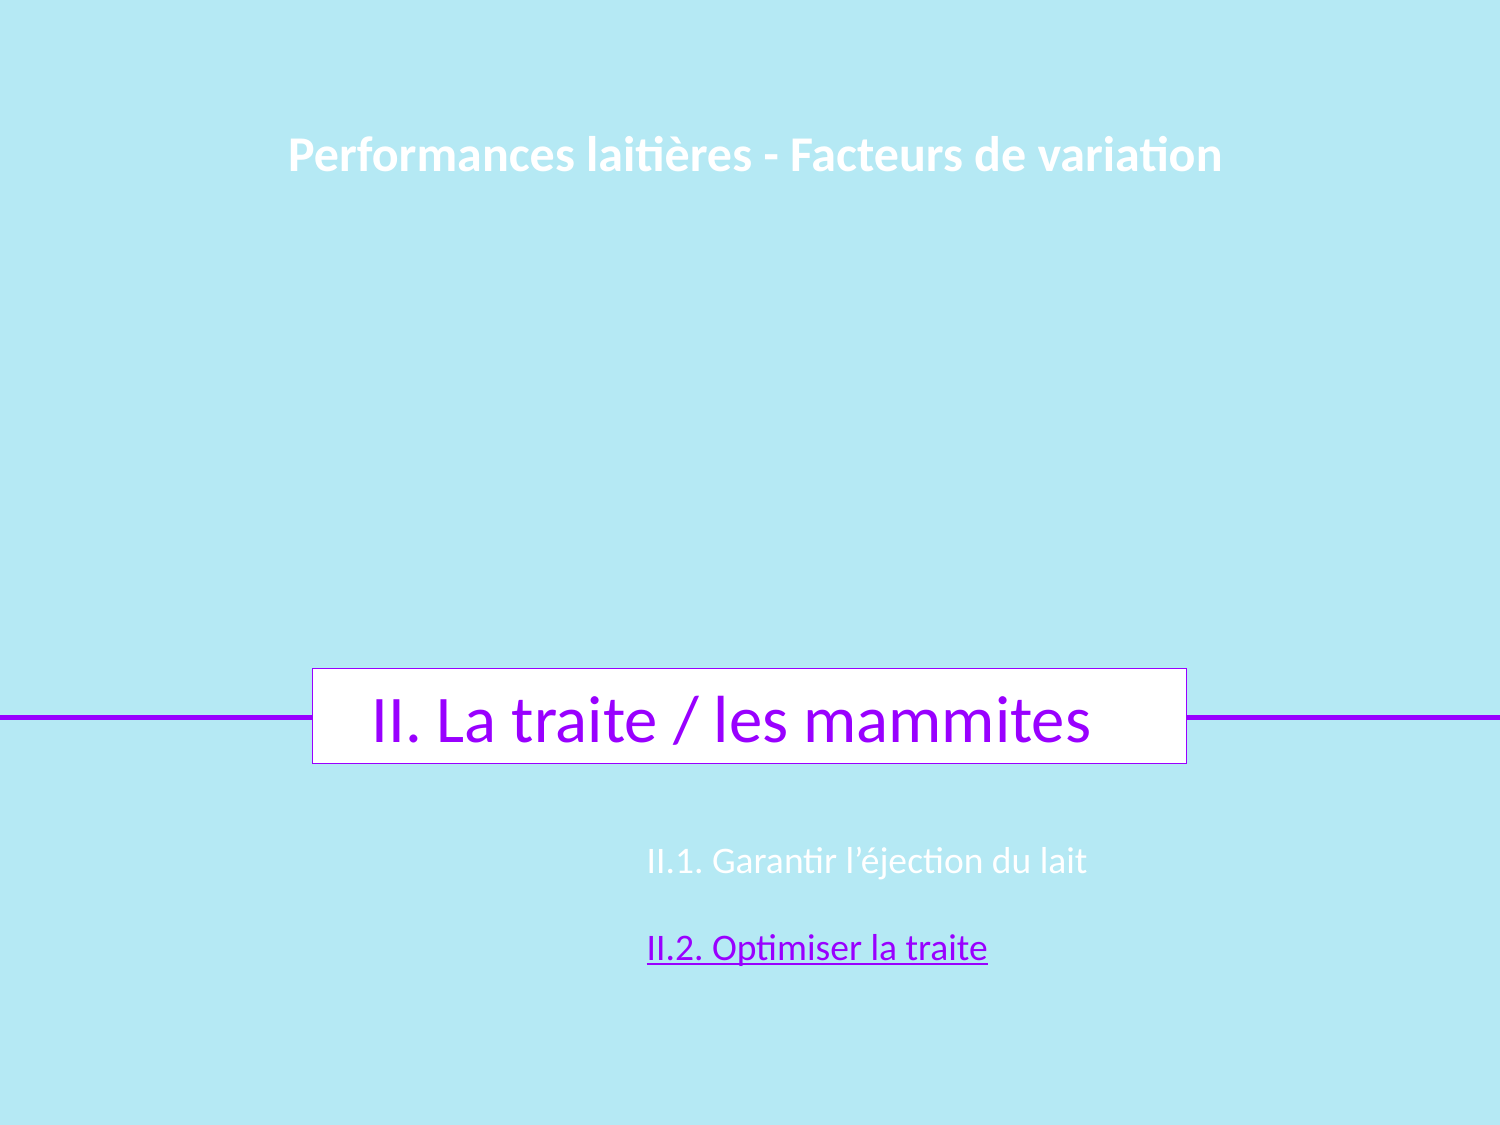

Performances laitières - Facteurs de variation
II. La traite / les mammites
II.1. Garantir l’éjection du lait
II.2. Optimiser la traite